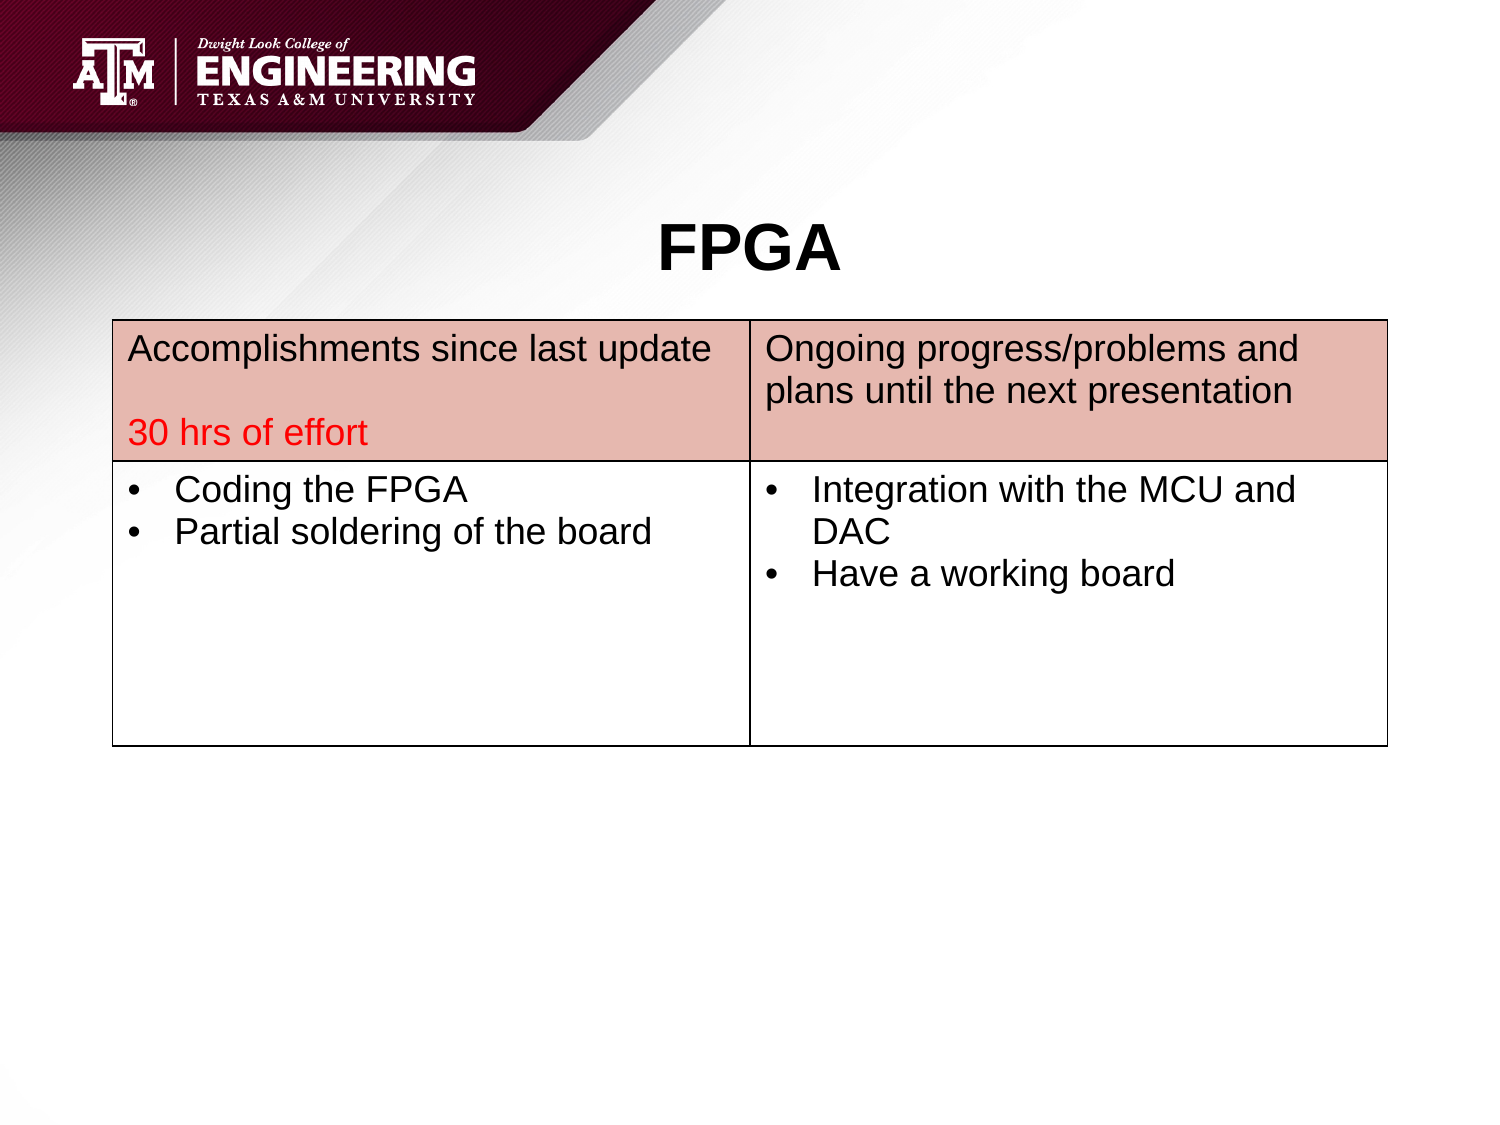

# FPGA
| Accomplishments since last update 30 hrs of effort | Ongoing progress/problems and plans until the next presentation |
| --- | --- |
| Coding the FPGA Partial soldering of the board | Integration with the MCU and DAC Have a working board |